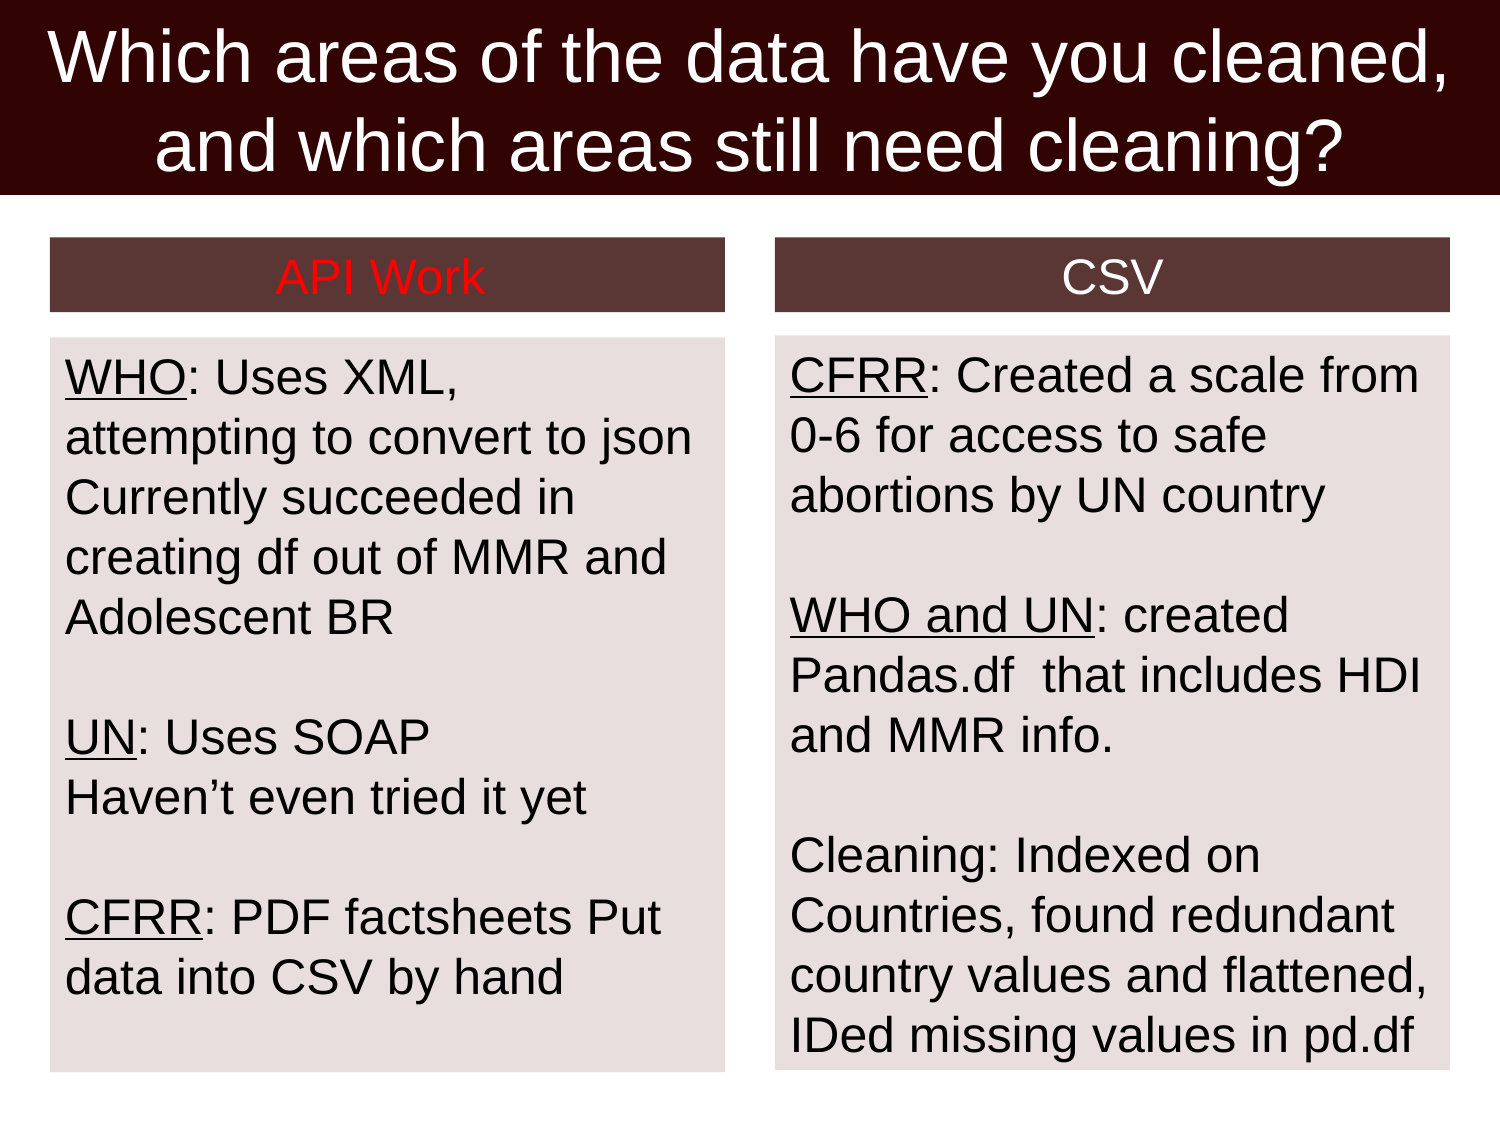

# Which areas of the data have you cleaned, and which areas still need cleaning?
API Work
CSV
CFRR: Created a scale from 0-6 for access to safe abortions by UN country

WHO and UN: created Pandas.df  that includes HDI and MMR info.

Cleaning: Indexed on Countries, found redundant country values and flattened, IDed missing values in pd.df
WHO: Uses XML,
attempting to convert to json Currently succeeded in creating df out of MMR and Adolescent BR

UN: Uses SOAP
Haven’t even tried it yet

CFRR: PDF factsheets Put data into CSV by hand